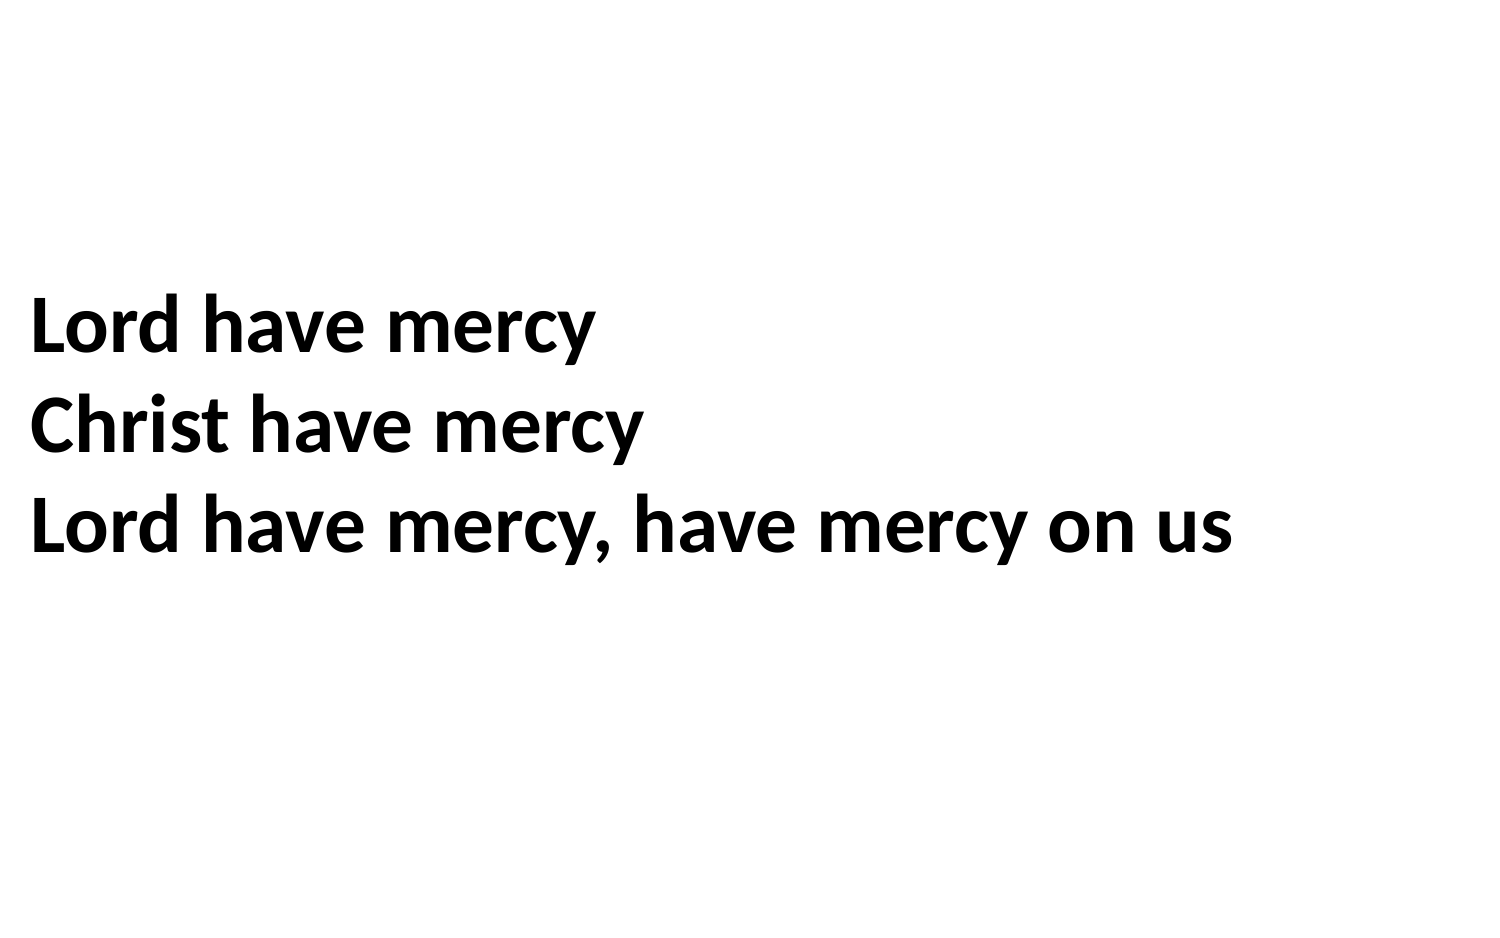

Lord have mercy
Christ have mercy
Lord have mercy, have mercy on us